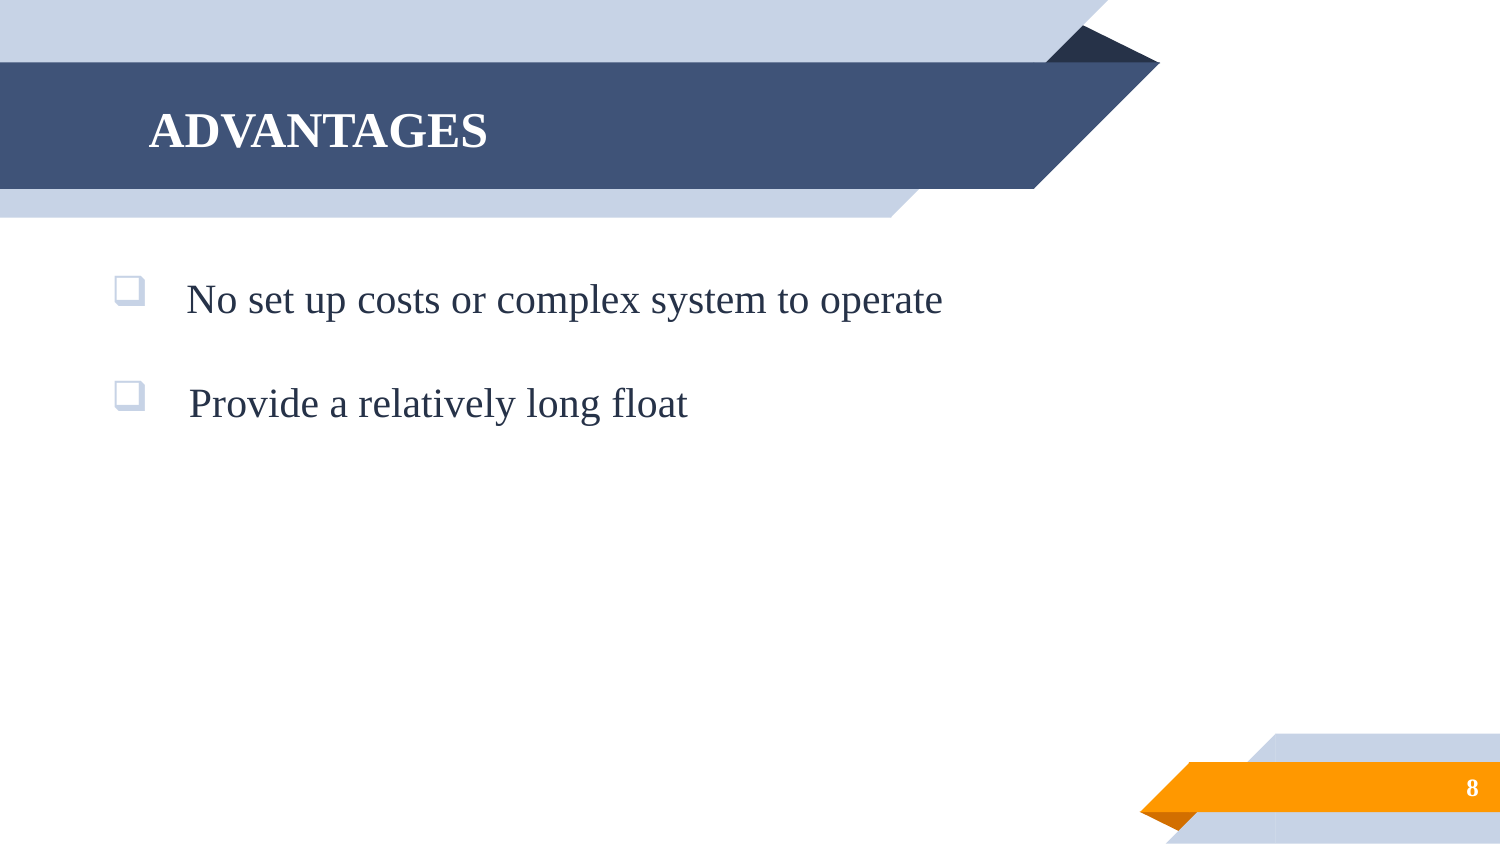

# ADVANTAGES
No set up costs or complex system to operate
  Provide a relatively long float

8